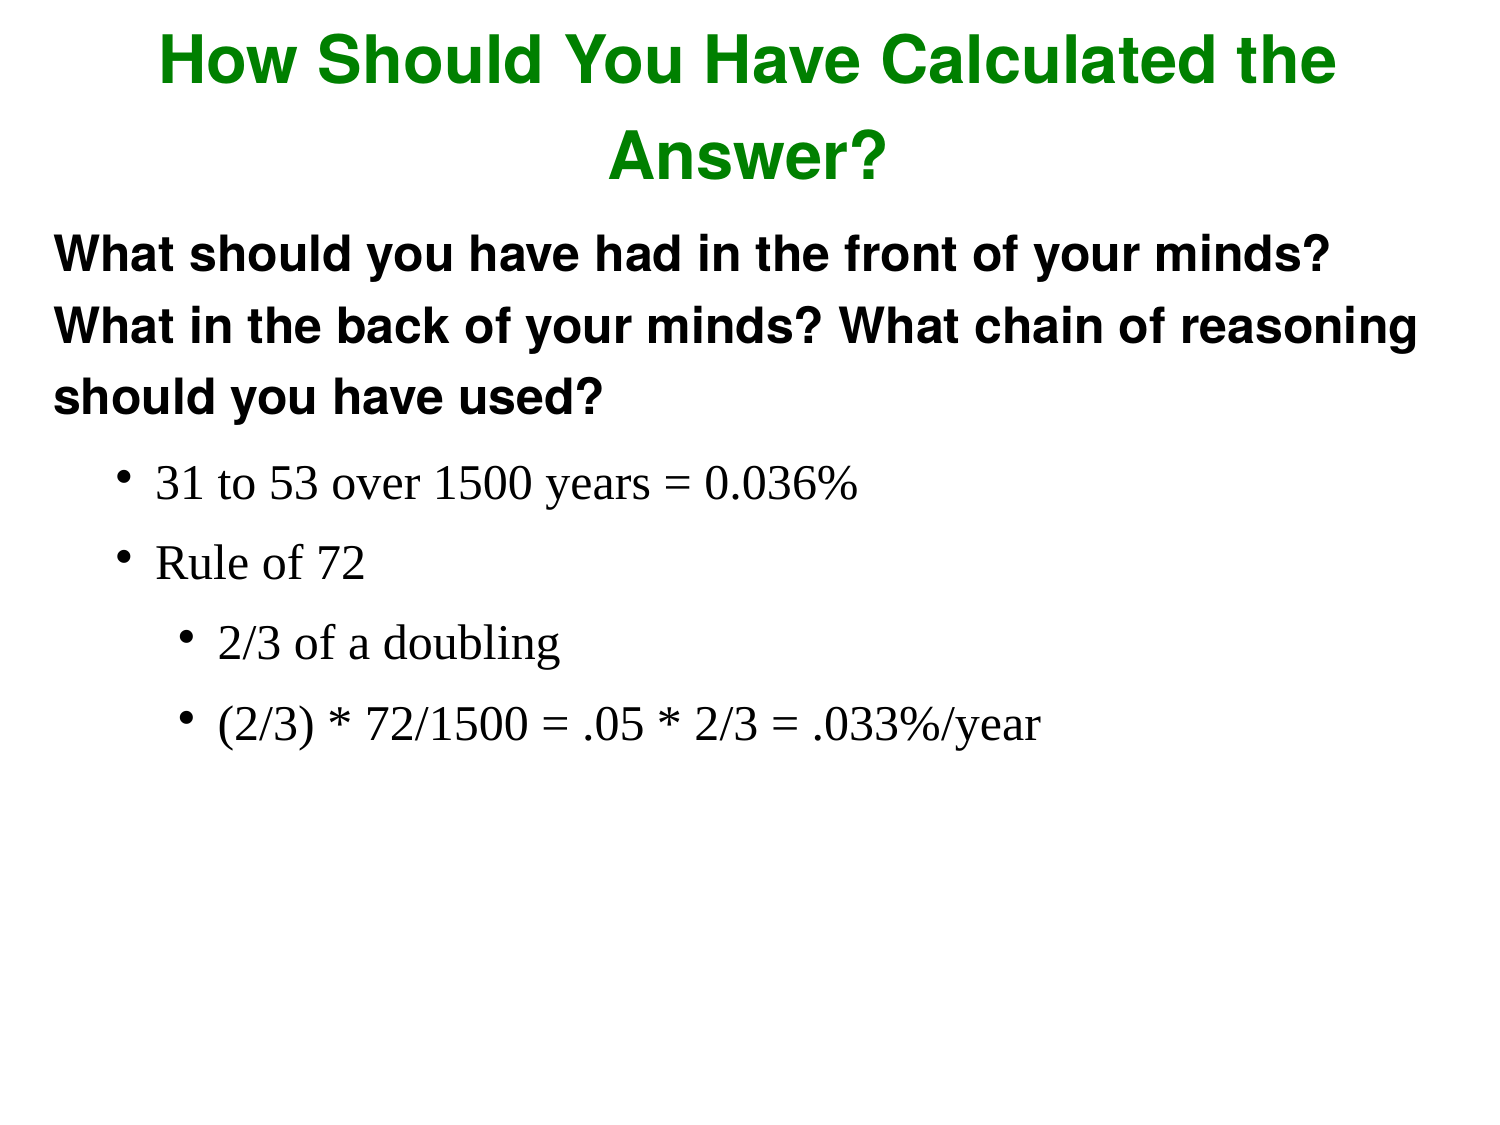

How Should You Have Calculated the Answer?
What should you have had in the front of your minds? What in the back of your minds? What chain of reasoning should you have used?
31 to 53 over 1500 years = 0.036%
Rule of 72
2/3 of a doubling
(2/3) * 72/1500 = .05 * 2/3 = .033%/year
6